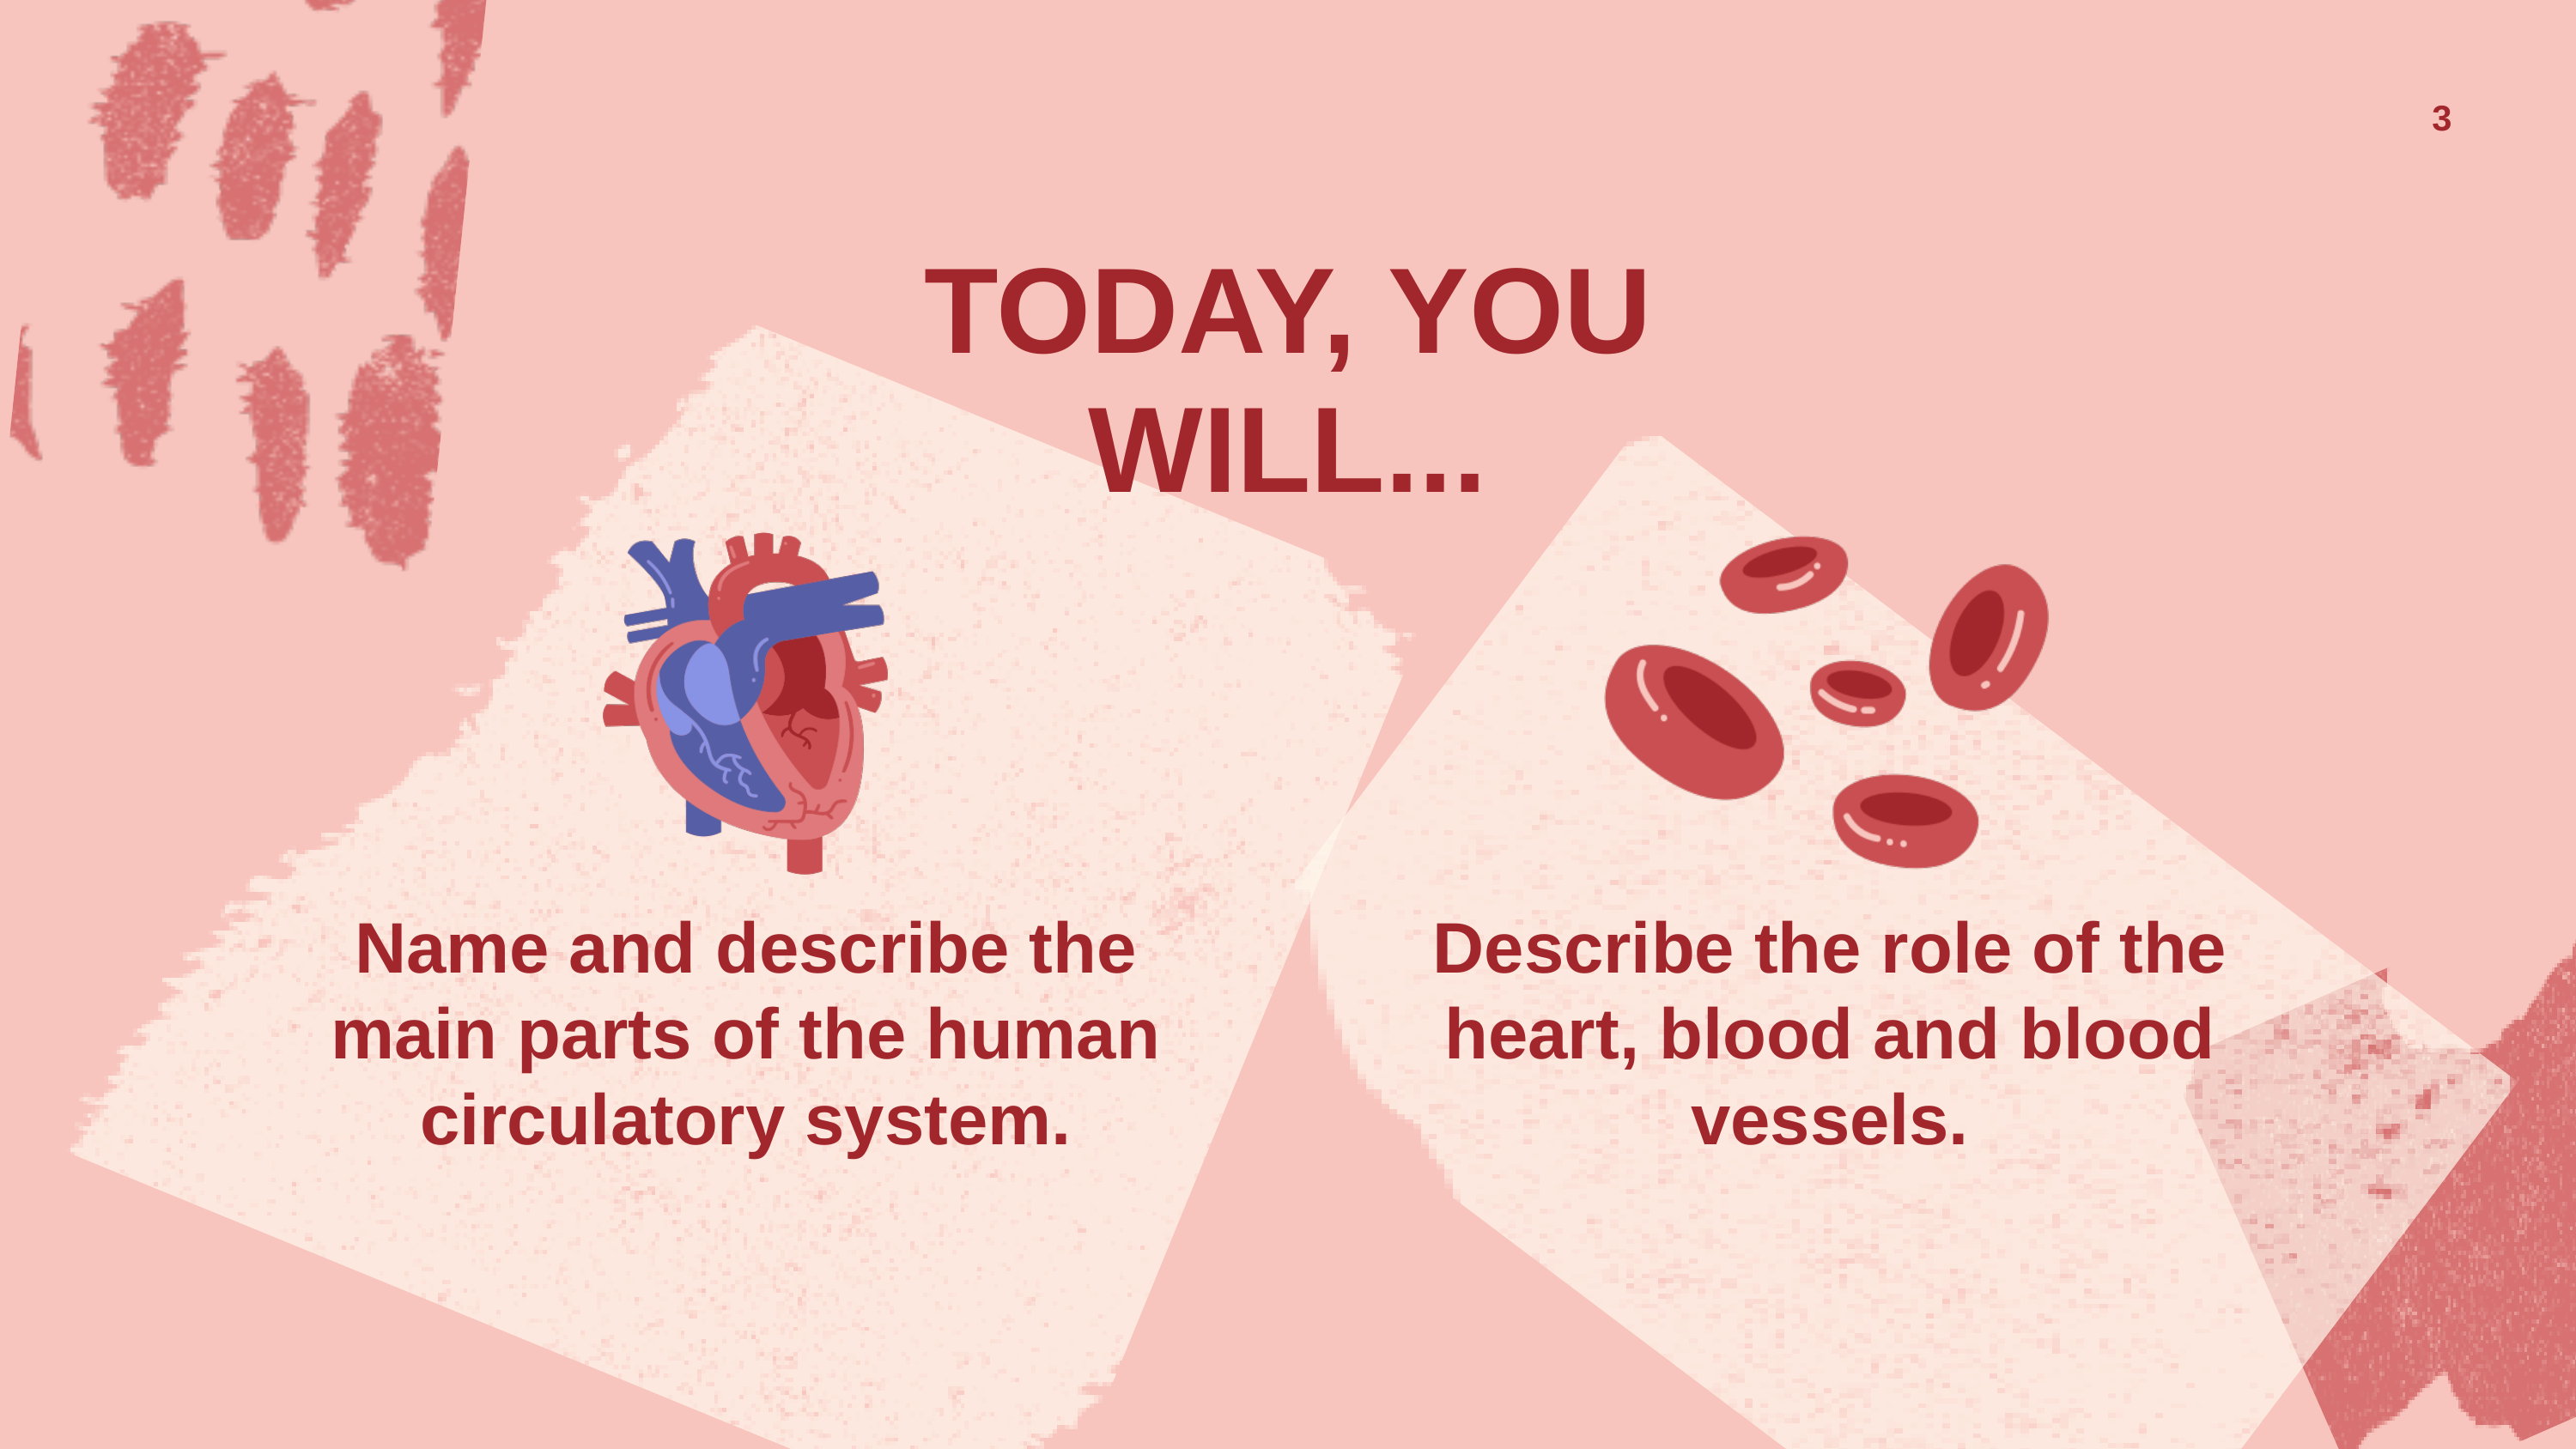

3
TODAY, YOU WILL...

Name and describe the main parts of the human circulatory system.
Describe the role of the heart, blood and blood vessels.